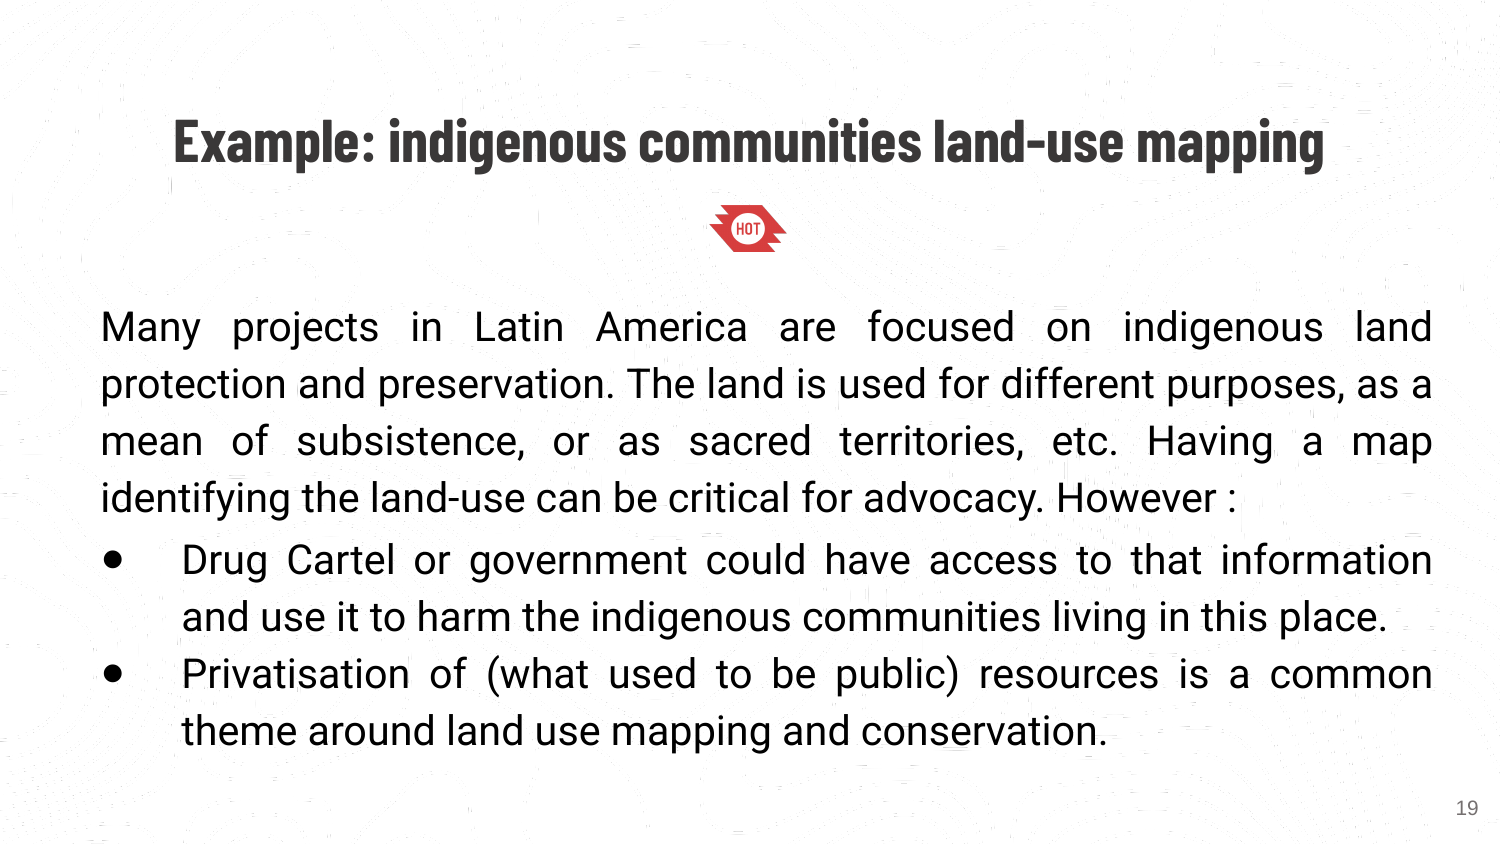

Example: indigenous communities land-use mapping
Many projects in Latin America are focused on indigenous land protection and preservation. The land is used for different purposes, as a mean of subsistence, or as sacred territories, etc. Having a map identifying the land-use can be critical for advocacy. However :
Drug Cartel or government could have access to that information and use it to harm the indigenous communities living in this place.
Privatisation of (what used to be public) resources is a common theme around land use mapping and conservation.

19